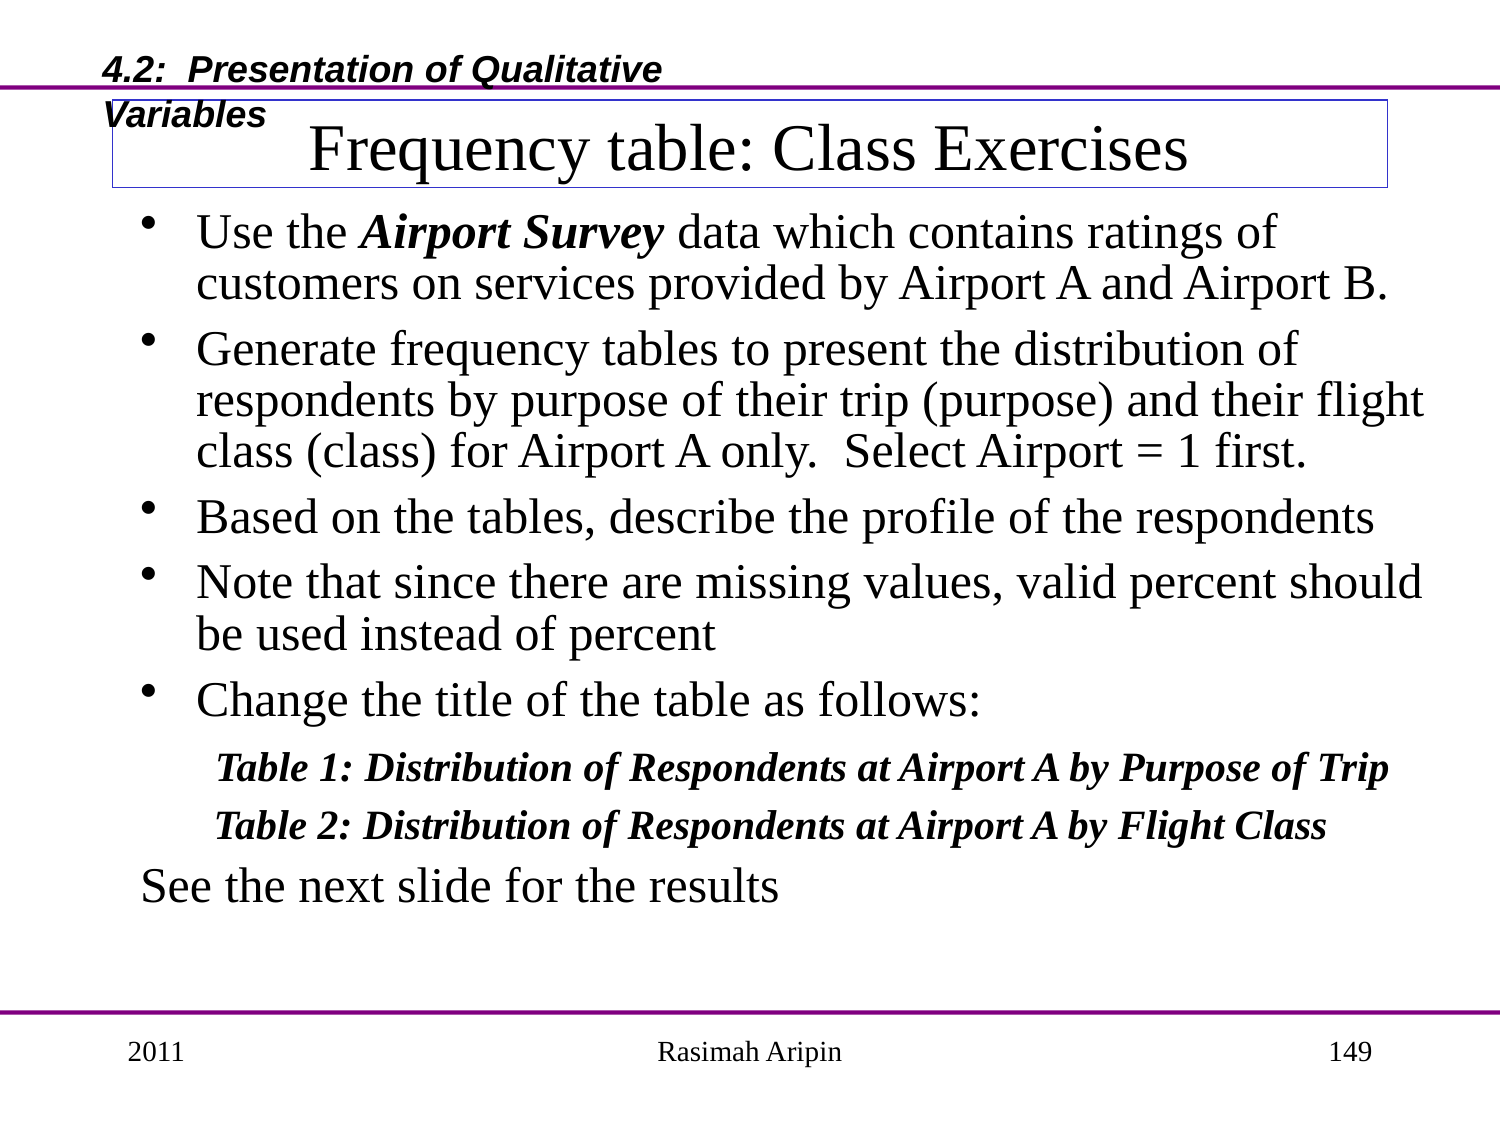

4.2:  Presentation of Qualitative Variables
# Frequency table: Class Exercises
Use the Airport Survey data which contains ratings of customers on services provided by Airport A and Airport B.
Generate frequency tables to present the distribution of respondents by purpose of their trip (purpose) and their flight class (class) for Airport A only.  Select Airport = 1 first.
Based on the tables, describe the profile of the respondents
Note that since there are missing values, valid percent should be used instead of percent
Change the title of the table as follows:
      Table 1: Distribution of Respondents at Airport A by Purpose of Trip
       Table 2: Distribution of Respondents at Airport A by Flight Class
See the next slide for the results

2011
Rasimah Aripin
149